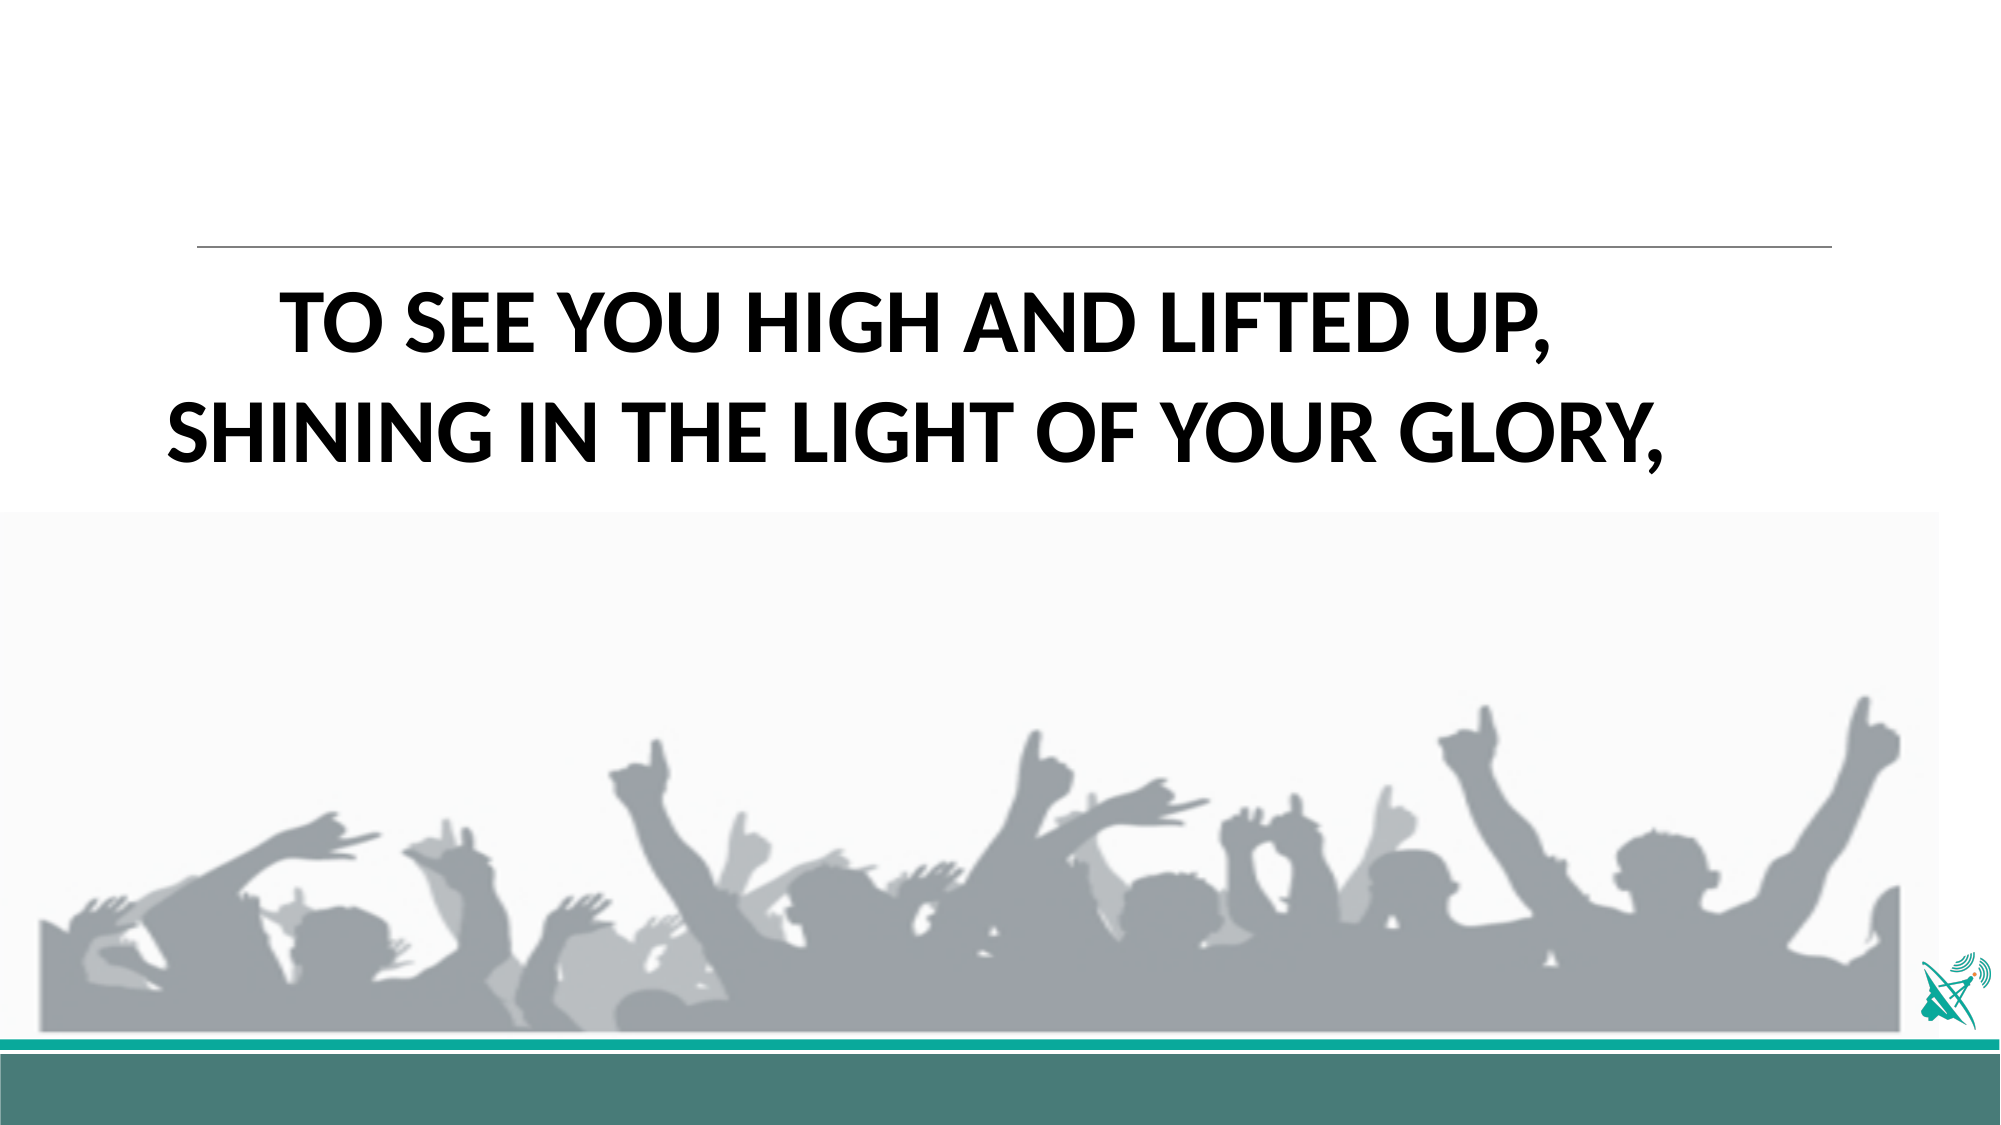

TO SEE YOU HIGH AND LIFTED UP,
SHINING IN THE LIGHT OF YOUR GLORY,